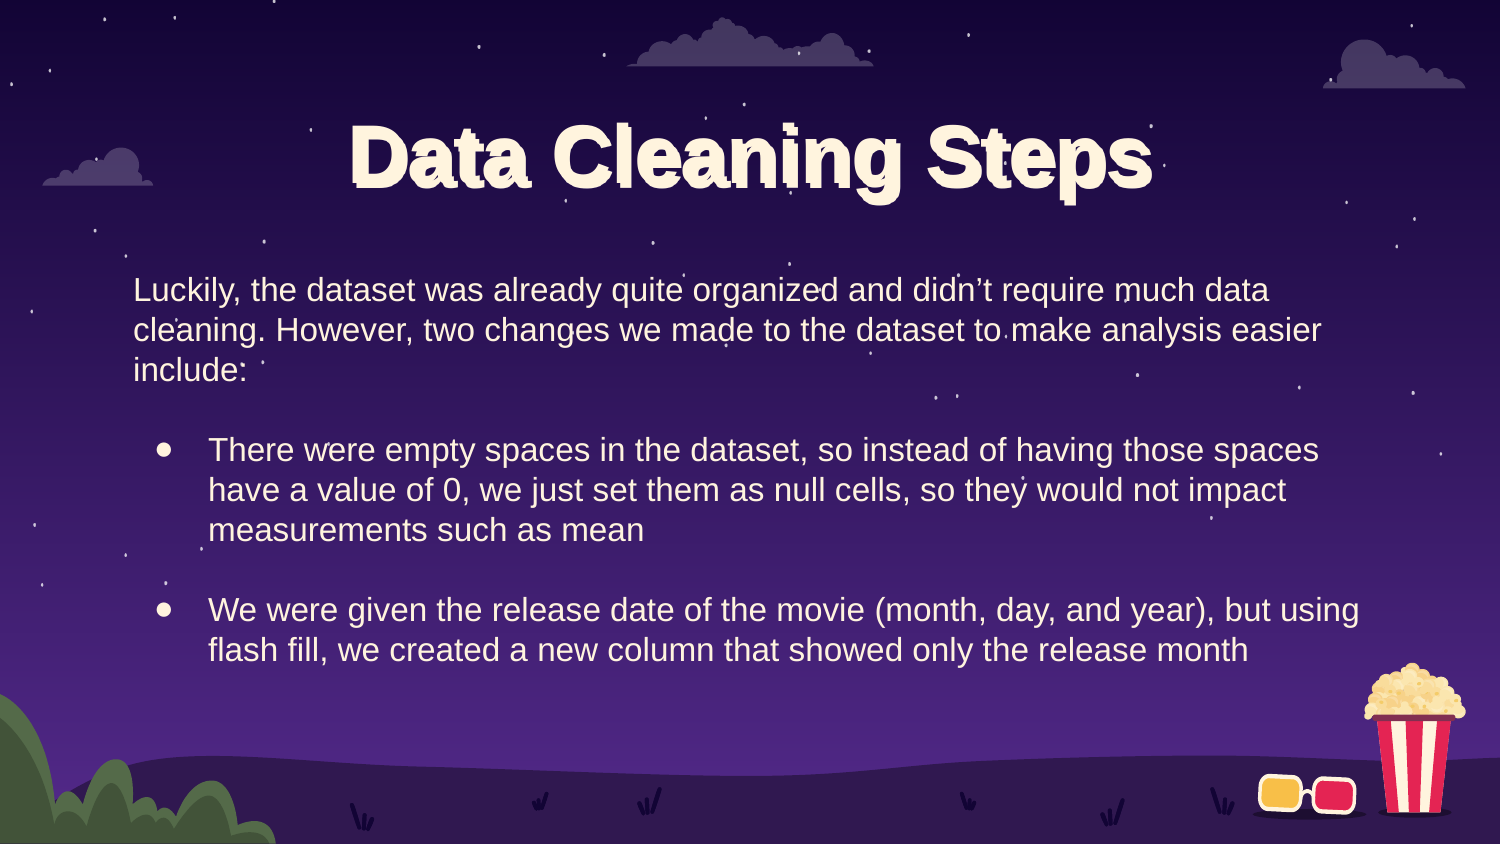

# Data Cleaning Steps
Luckily, the dataset was already quite organized and didn’t require much data cleaning. However, two changes we made to the dataset to make analysis easier include:

There were empty spaces in the dataset, so instead of having those spaces have a value of 0, we just set them as null cells, so they would not impact measurements such as mean

We were given the release date of the movie (month, day, and year), but using flash fill, we created a new column that showed only the release month